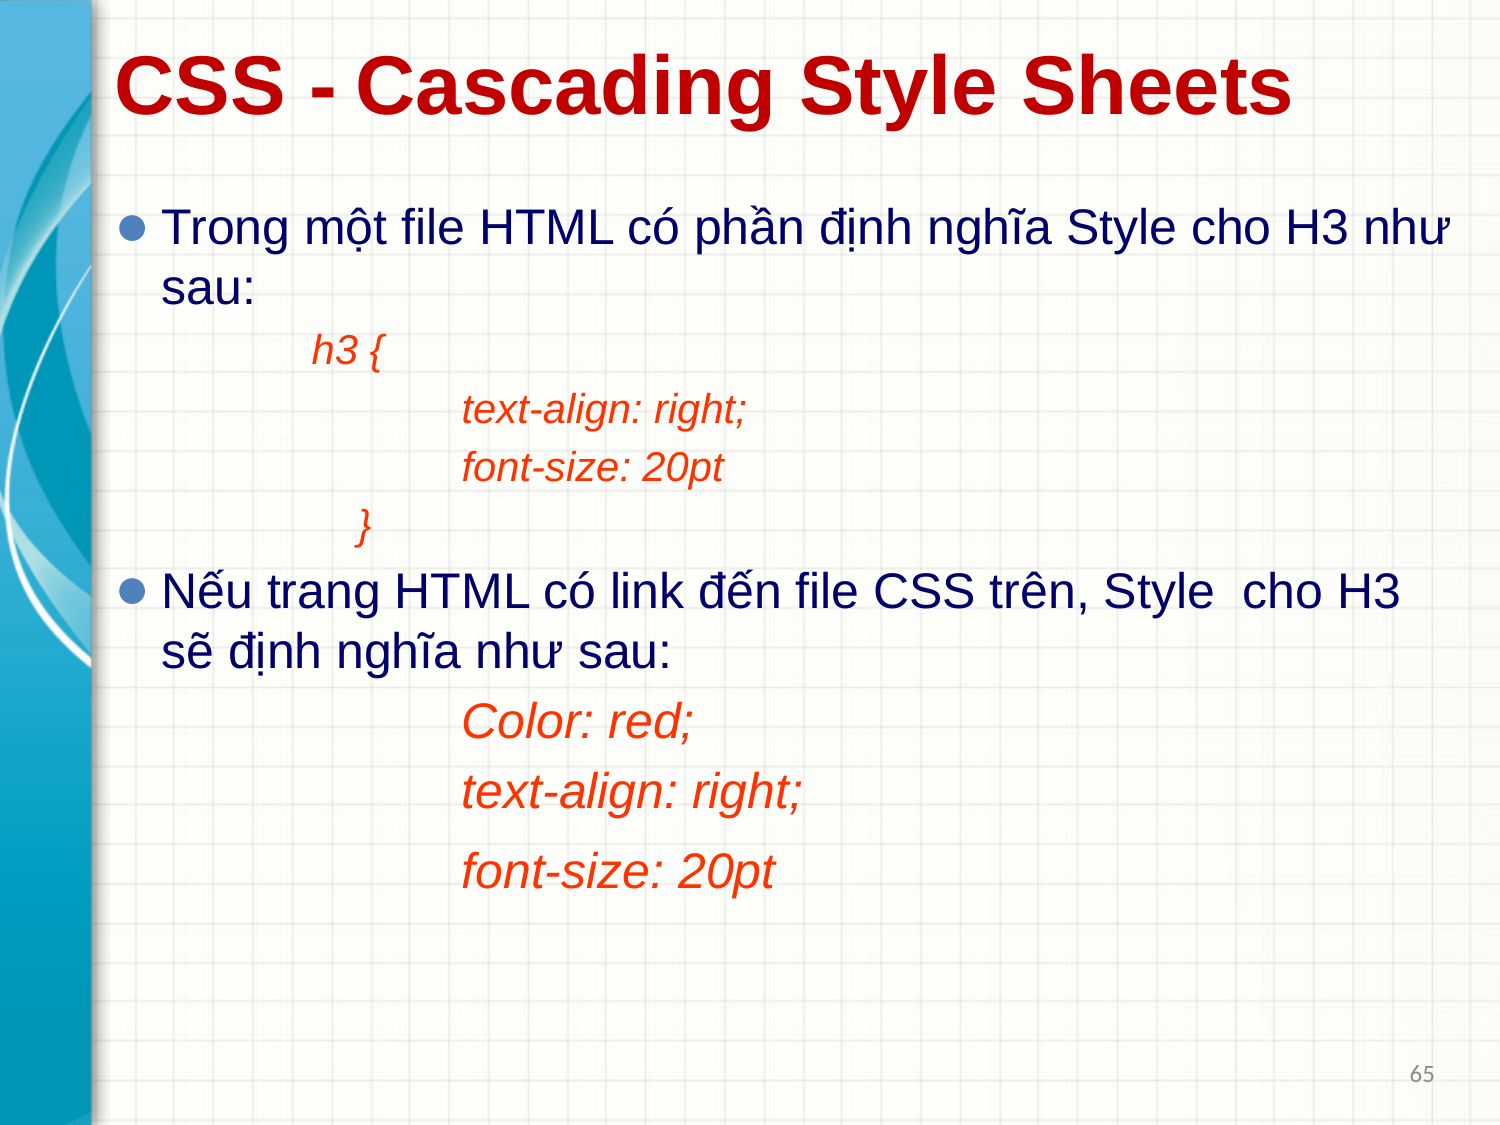

# CSS - Cascading Style Sheets
Trong một file HTML có phần định nghĩa Style cho H3 như sau:
		h3 {
  			text-align: right;
 			font-size: 20pt
		    }
Nếu trang HTML có link đến file CSS trên, Style  cho H3 sẽ định nghĩa như sau:
			Color: red;
			text-align: right;
			font-size: 20pt
65